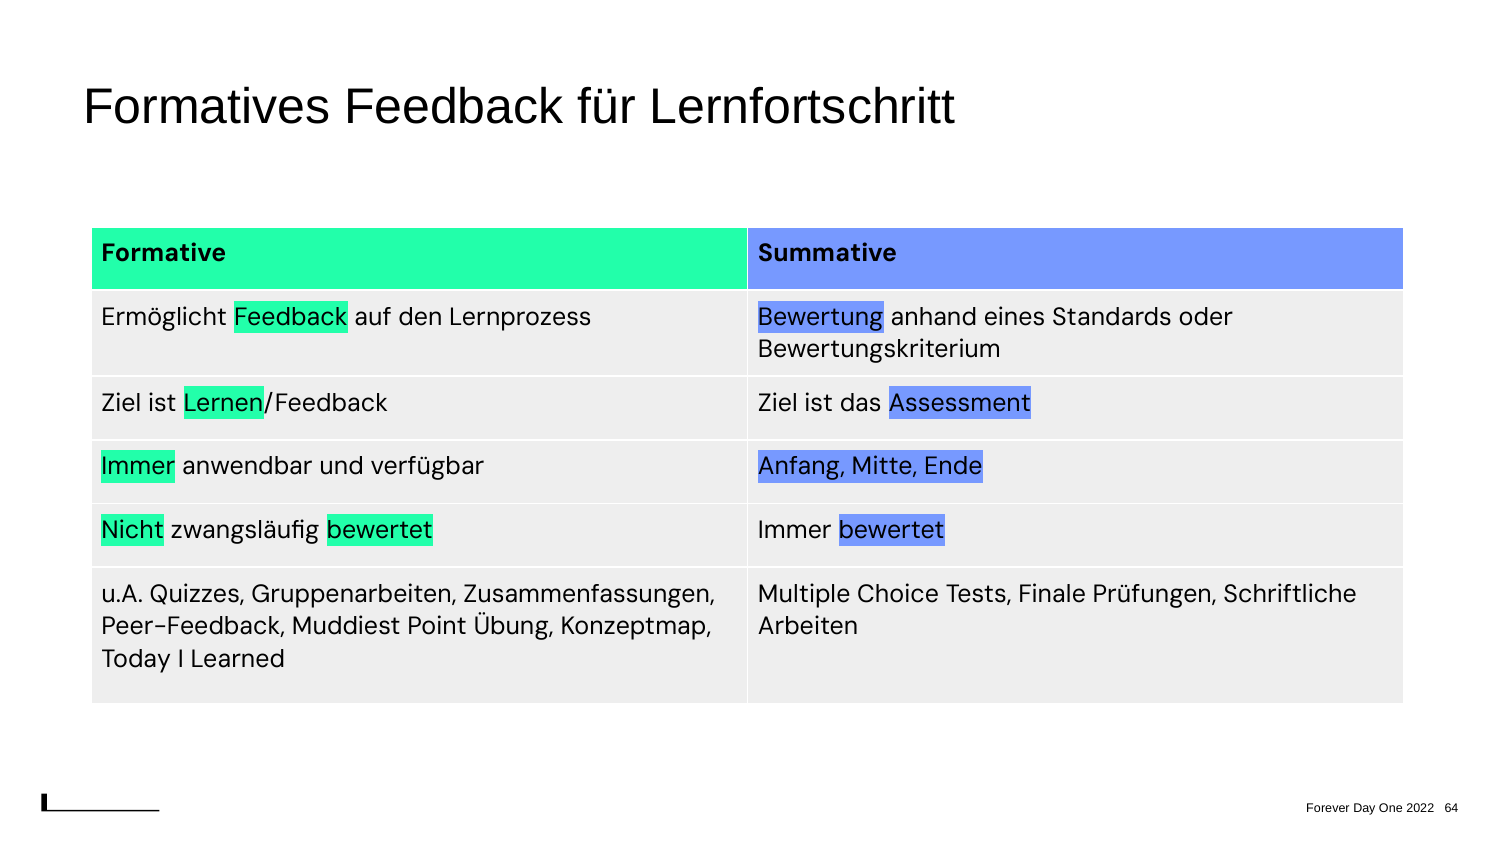

Formatives Feedback für Lernfortschritt
| Formative | Summative |
| --- | --- |
| Ermöglicht Feedback auf den Lernprozess | Bewertung anhand eines Standards oder Bewertungskriterium |
| Ziel ist Lernen/Feedback | Ziel ist das Assessment |
| Immer anwendbar und verfügbar | Anfang, Mitte, Ende |
| Nicht zwangsläufig bewertet | Immer bewertet |
| u.A. Quizzes, Gruppenarbeiten, Zusammenfassungen, Peer-Feedback, Muddiest Point Übung, Konzeptmap, Today I Learned | Multiple Choice Tests, Finale Prüfungen, Schriftliche Arbeiten |
Forever Day One 2022   64